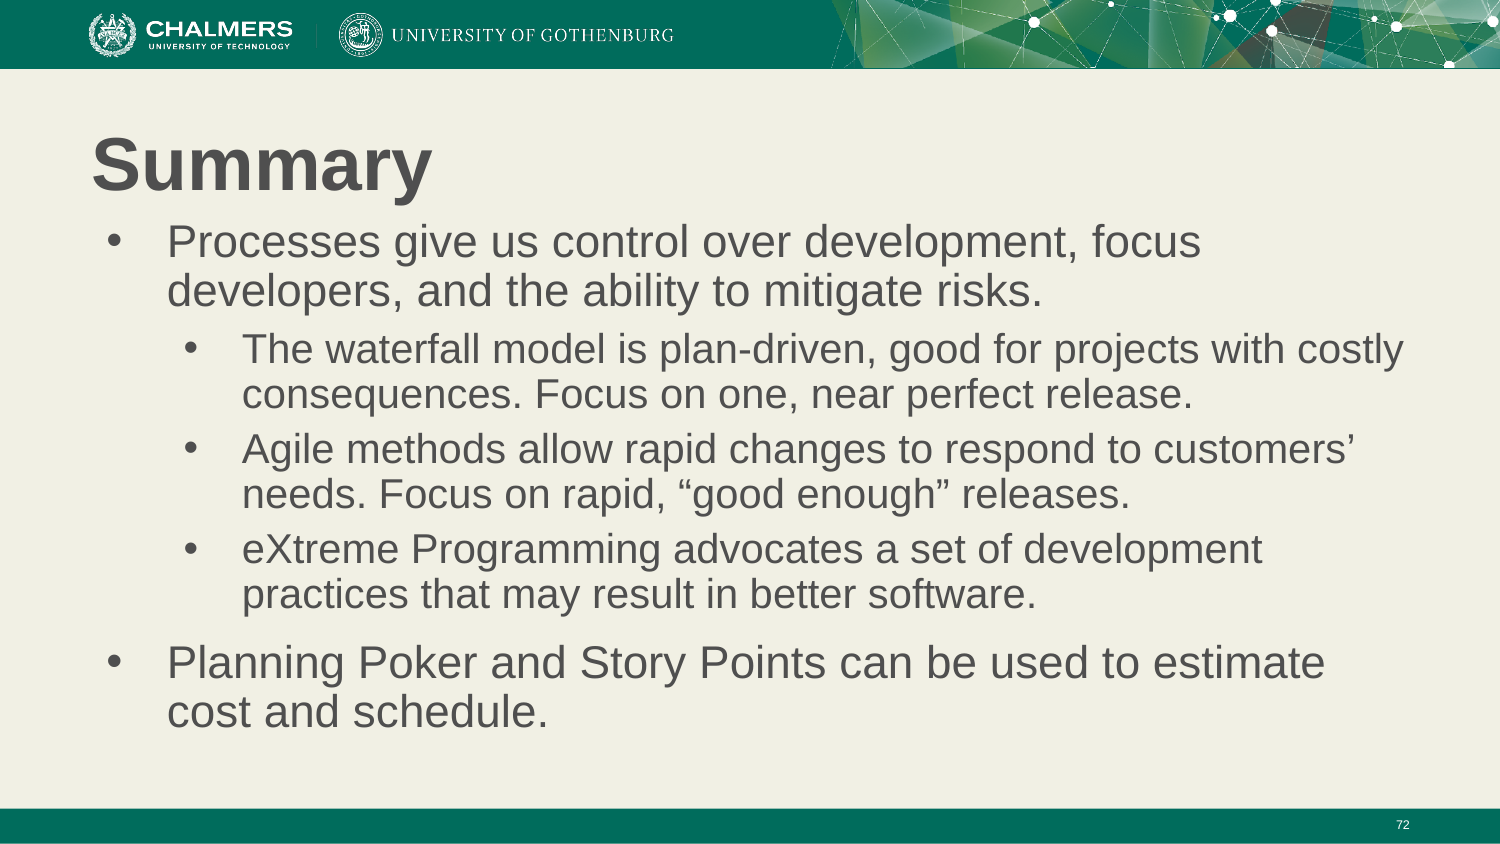

# Summary
Processes give us control over development, focus developers, and the ability to mitigate risks.
The waterfall model is plan-driven, good for projects with costly consequences. Focus on one, near perfect release.
Agile methods allow rapid changes to respond to customers’ needs. Focus on rapid, “good enough” releases.
eXtreme Programming advocates a set of development practices that may result in better software.
Planning Poker and Story Points can be used to estimate cost and schedule.
72